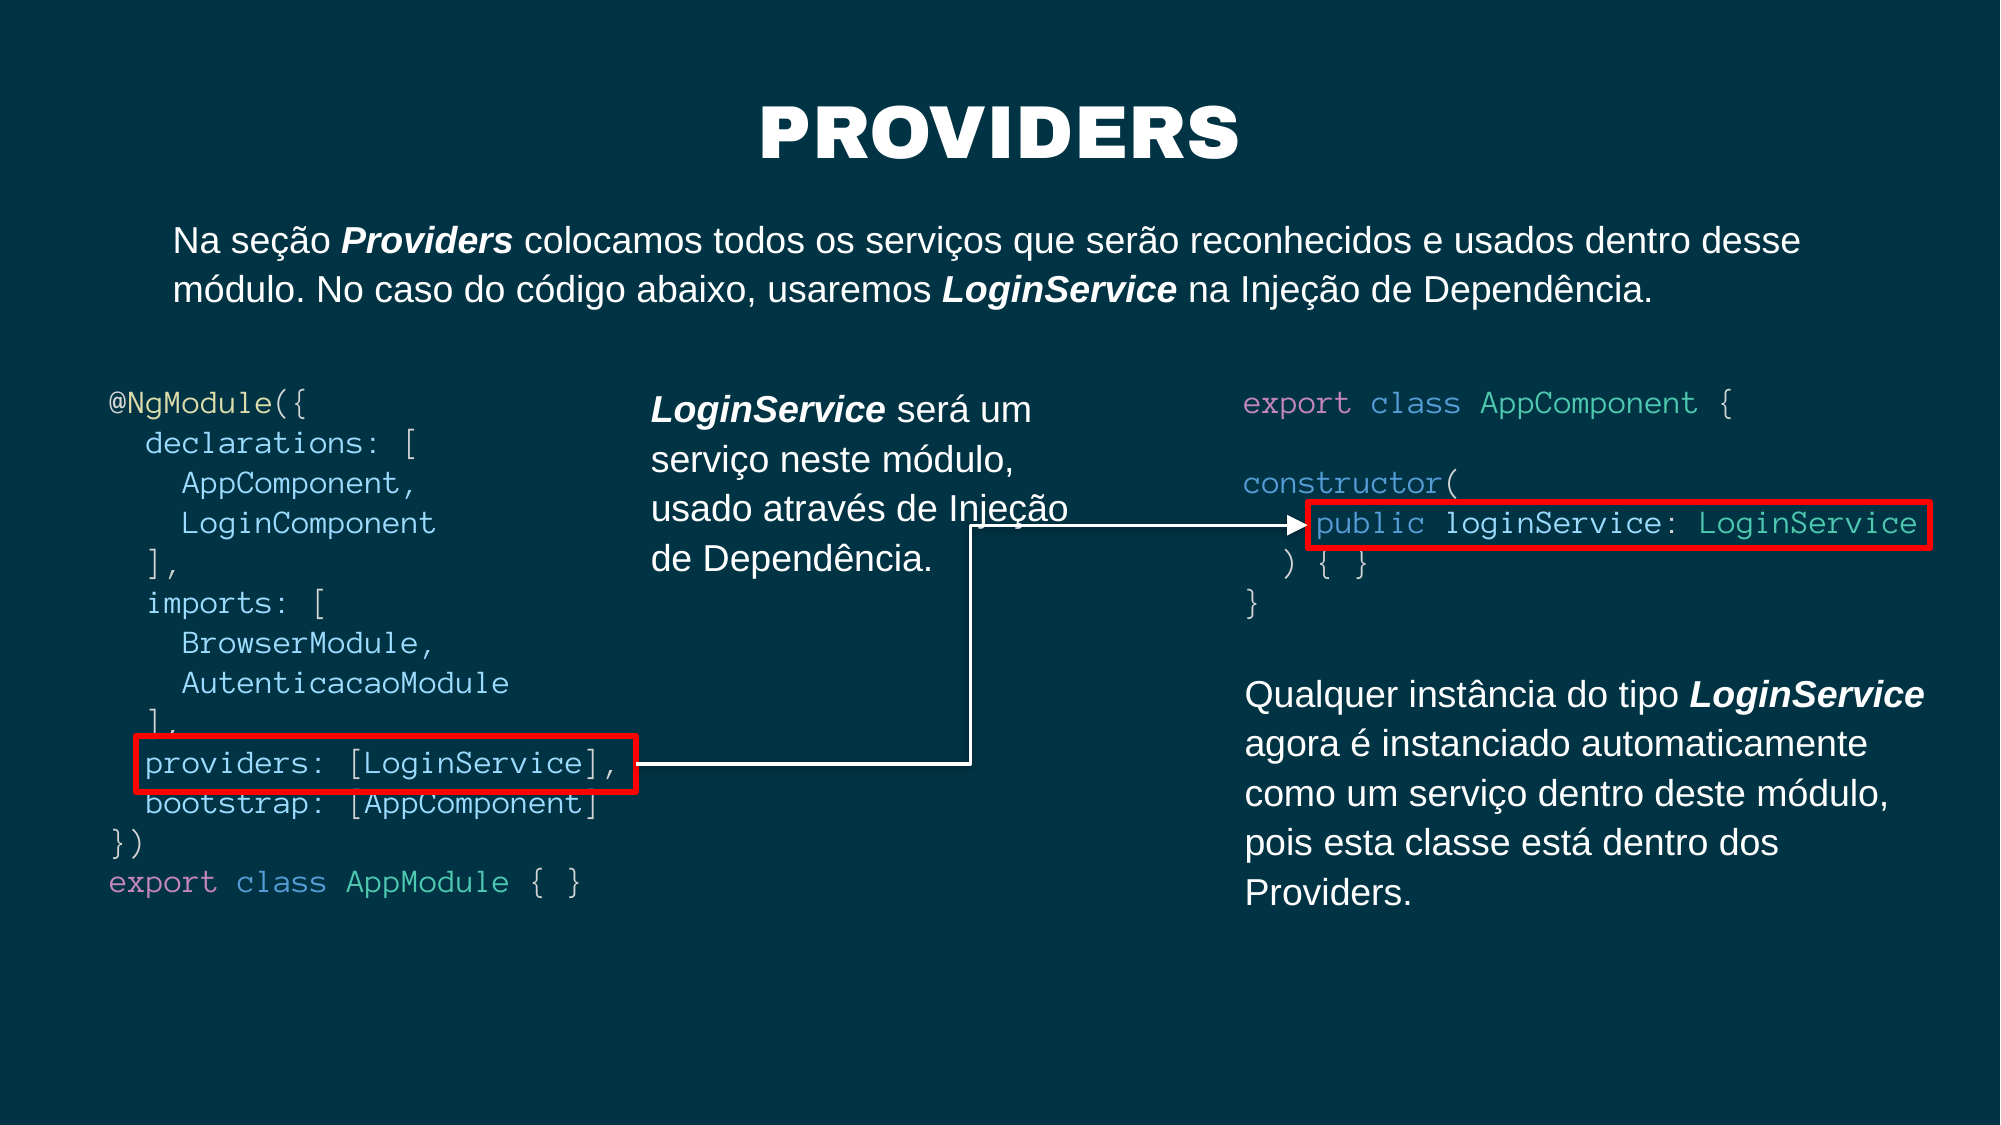

# Providers
Na seção Providers colocamos todos os serviços que serão reconhecidos e usados dentro desse módulo. No caso do código abaixo, usaremos LoginService na Injeção de Dependência.
@NgModule({
  declarations: [
    AppComponent,
    LoginComponent
  ],
  imports: [
    BrowserModule,
    AutenticacaoModule
  ],
  providers: [LoginService],
  bootstrap: [AppComponent]
})
export class AppModule { }
LoginService será um serviço neste módulo, usado através de Injeção de Dependência.
export class AppComponent {
constructor(
    public loginService: LoginService
  ) { }
}

Qualquer instância do tipo LoginService agora é instanciado automaticamente como um serviço dentro deste módulo, pois esta classe está dentro dos Providers.